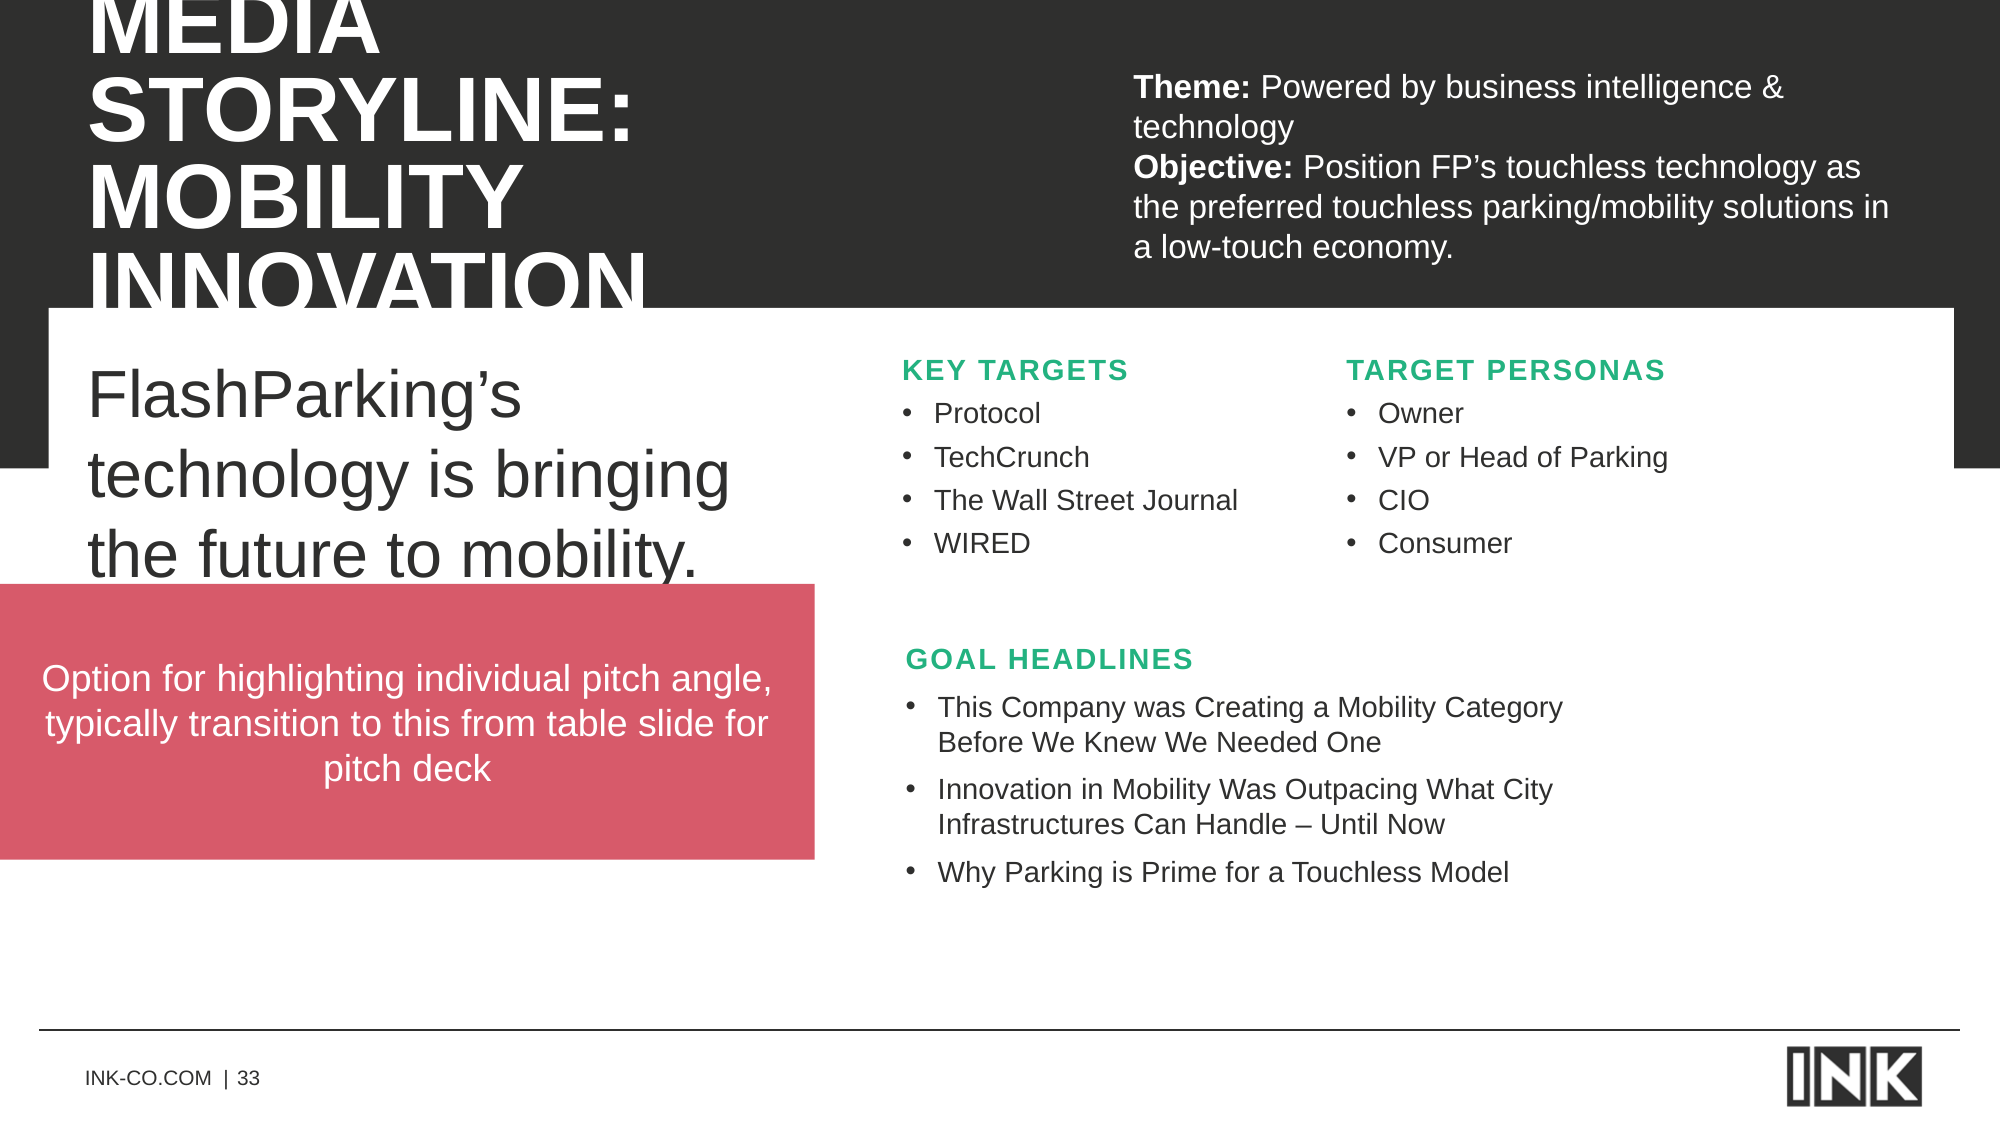

# Media STORYLINE: Mobility Innovation
Theme: Powered by business intelligence & technology
Objective: Position FP’s touchless technology as the preferred touchless parking/mobility solutions in a low-touch economy.
FlashParking’s technology is bringing
the future to mobility.
KEY TARGETS
Protocol
TechCrunch
The Wall Street Journal
WIRED
TARGET PERSONAS
Owner
VP or Head of Parking
CIO
Consumer
Option for highlighting individual pitch angle, typically transition to this from table slide for pitch deck
GOAL HEADLINES
This Company was Creating a Mobility Category Before We Knew We Needed One
Innovation in Mobility Was Outpacing What City Infrastructures Can Handle – Until Now
Why Parking is Prime for a Touchless Model
INK-CO.COM  |
33